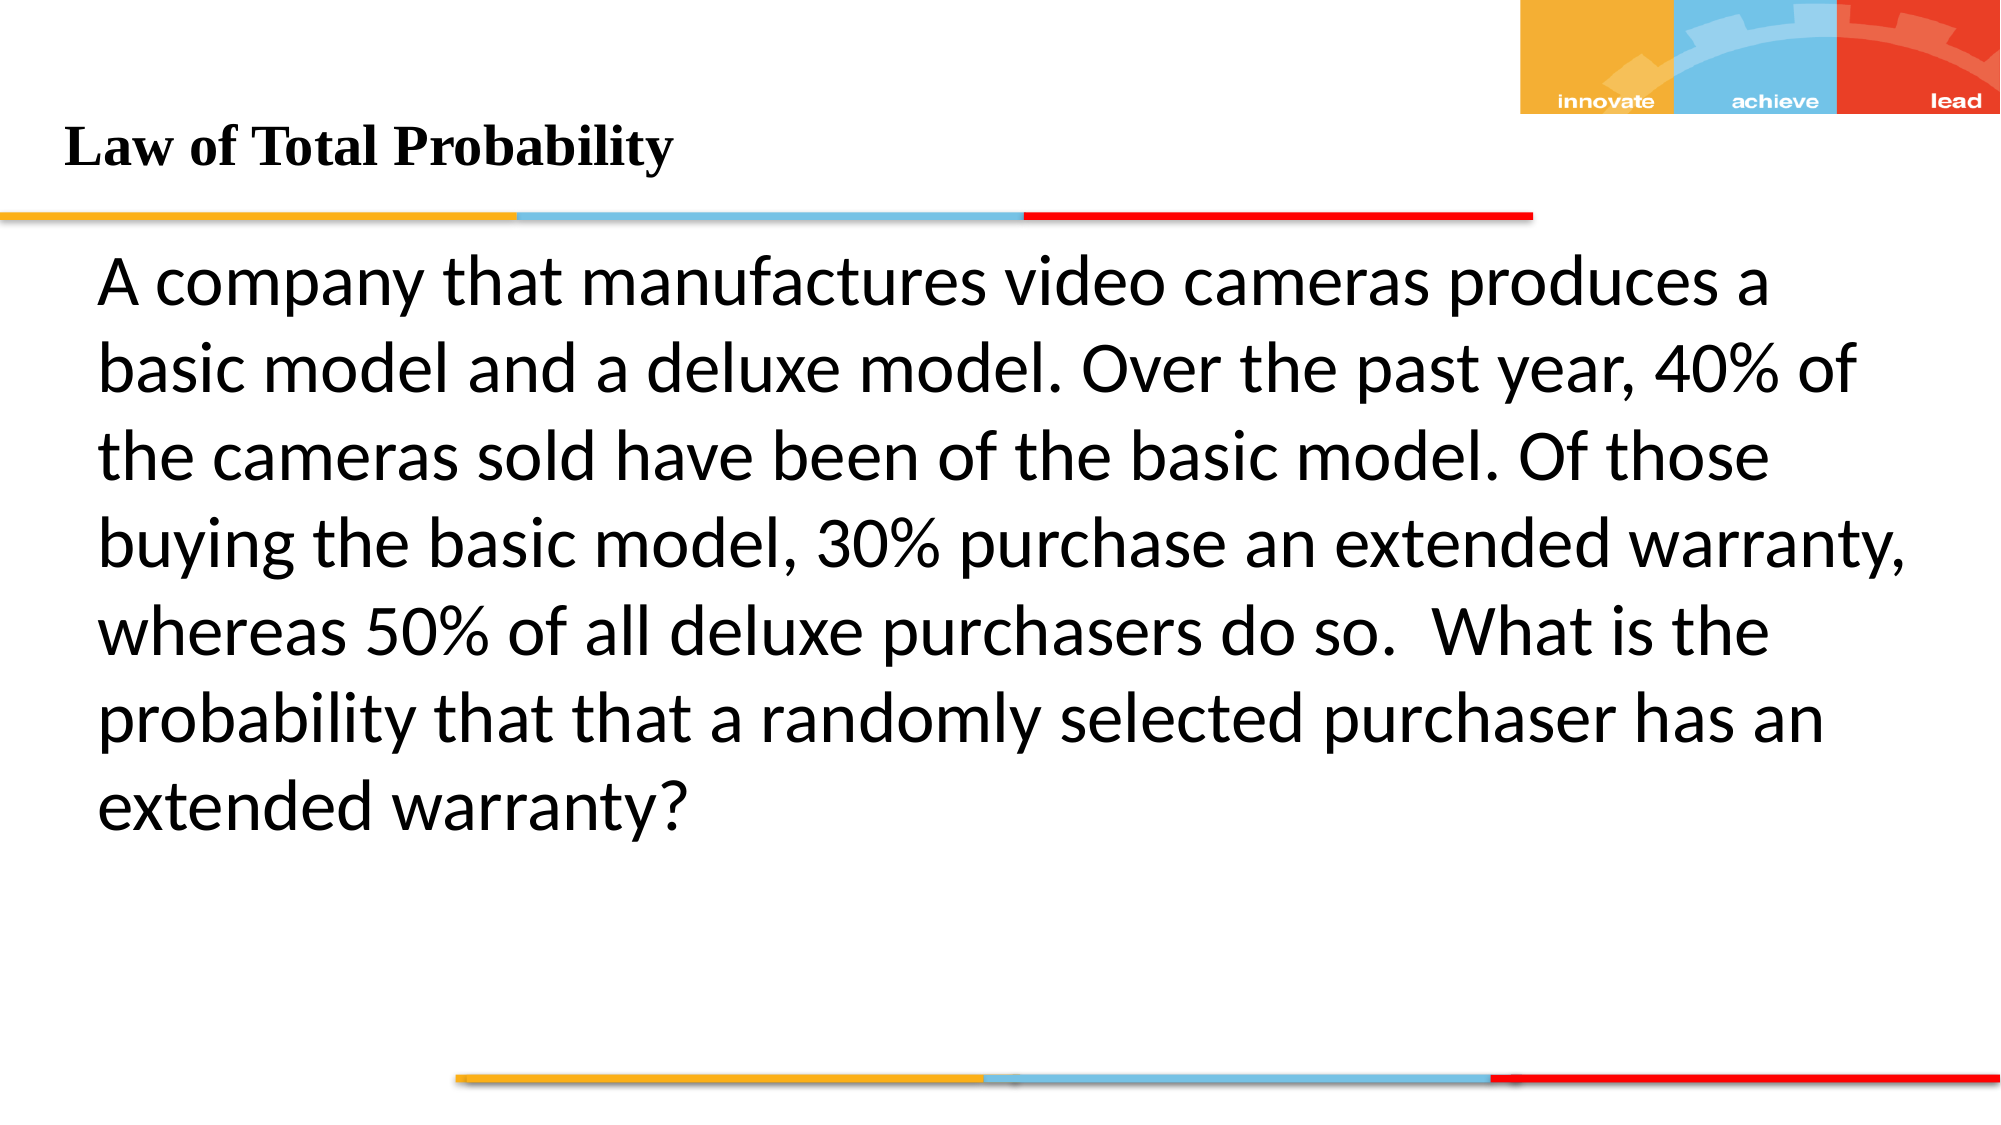

Law of Total Probability
A company that manufactures video cameras produces a basic model and a deluxe model. Over the past year, 40% of the cameras sold have been of the basic model. Of those buying the basic model, 30% purchase an extended warranty, whereas 50% of all deluxe purchasers do so.  What is the probability that that a randomly selected purchaser has an extended warranty?